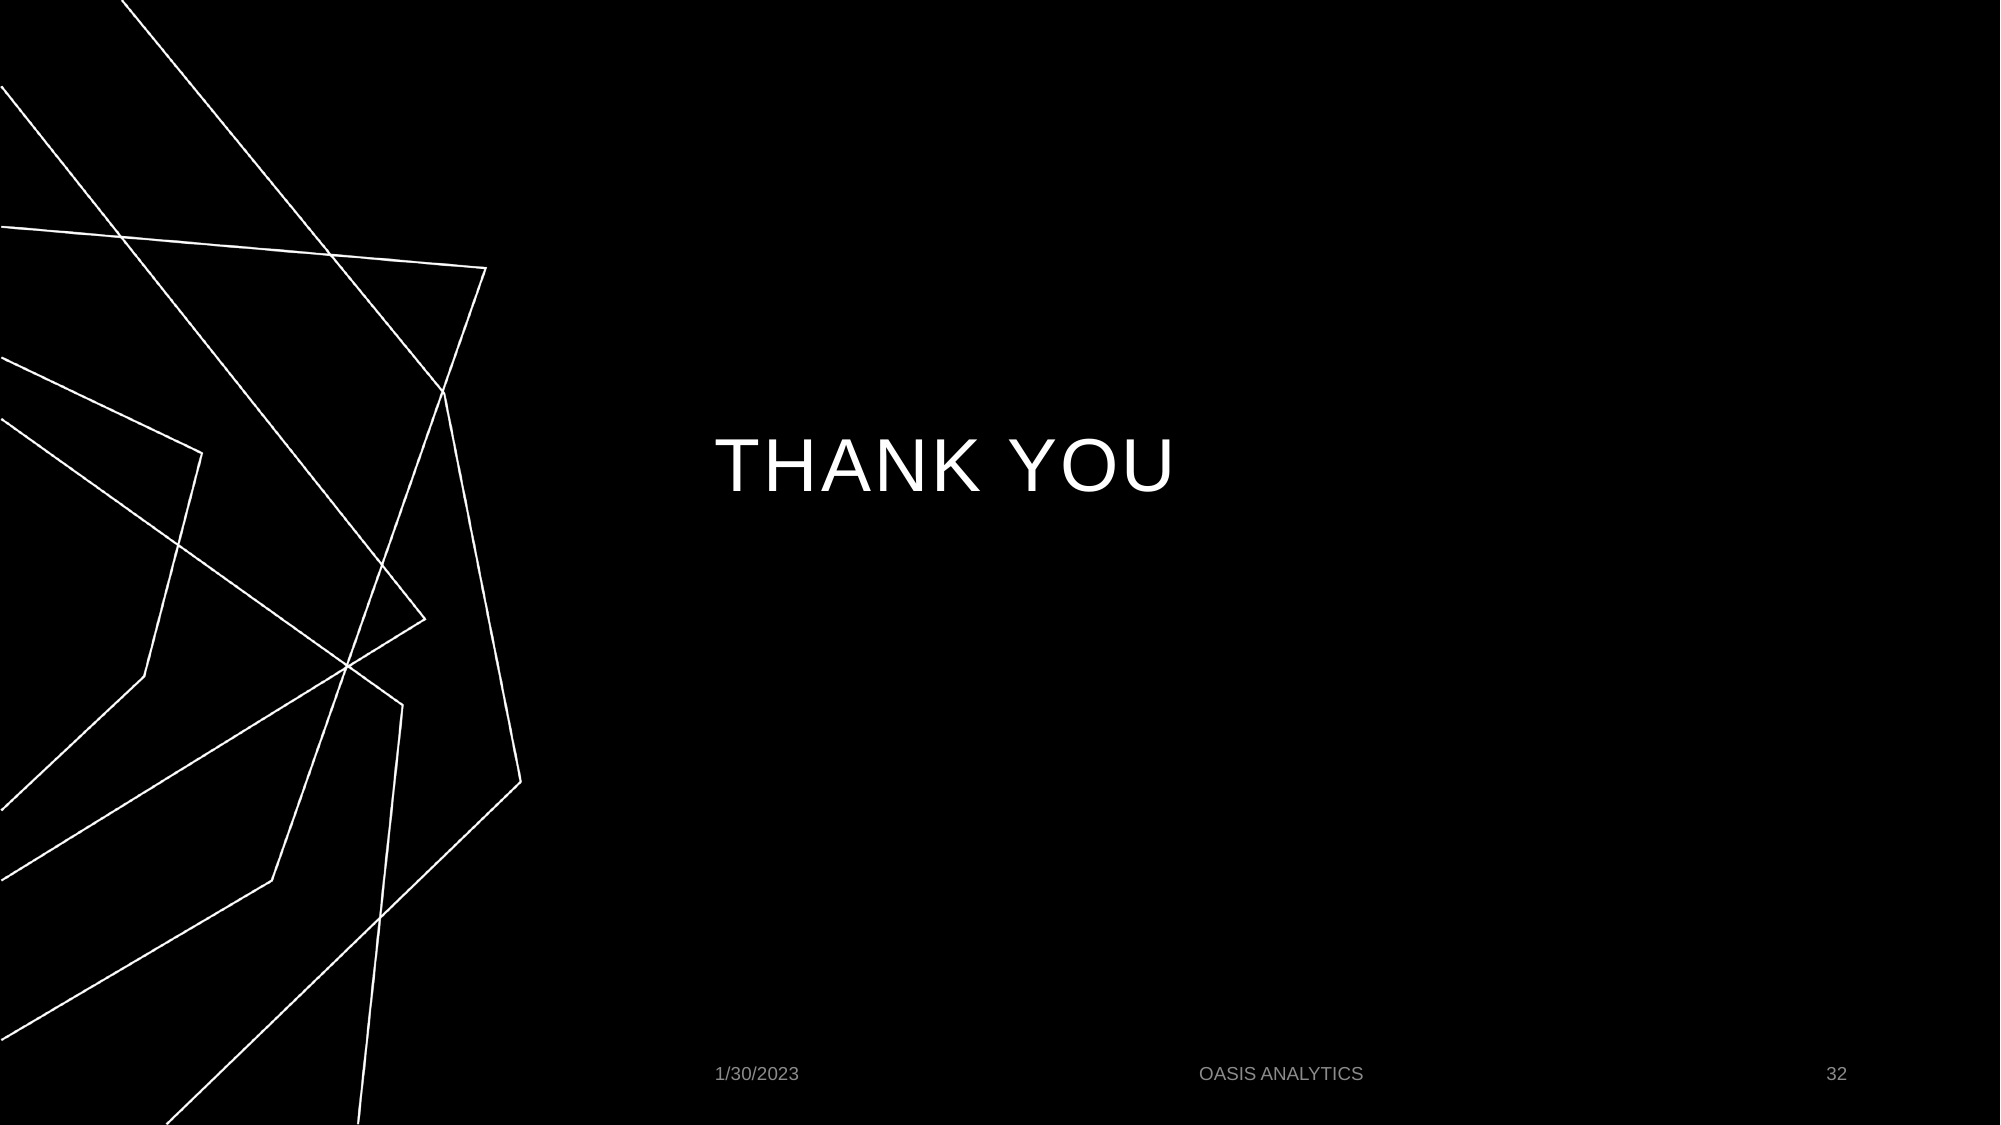

# THANK YOU
1/30/2023
OASIS ANALYTICS
32